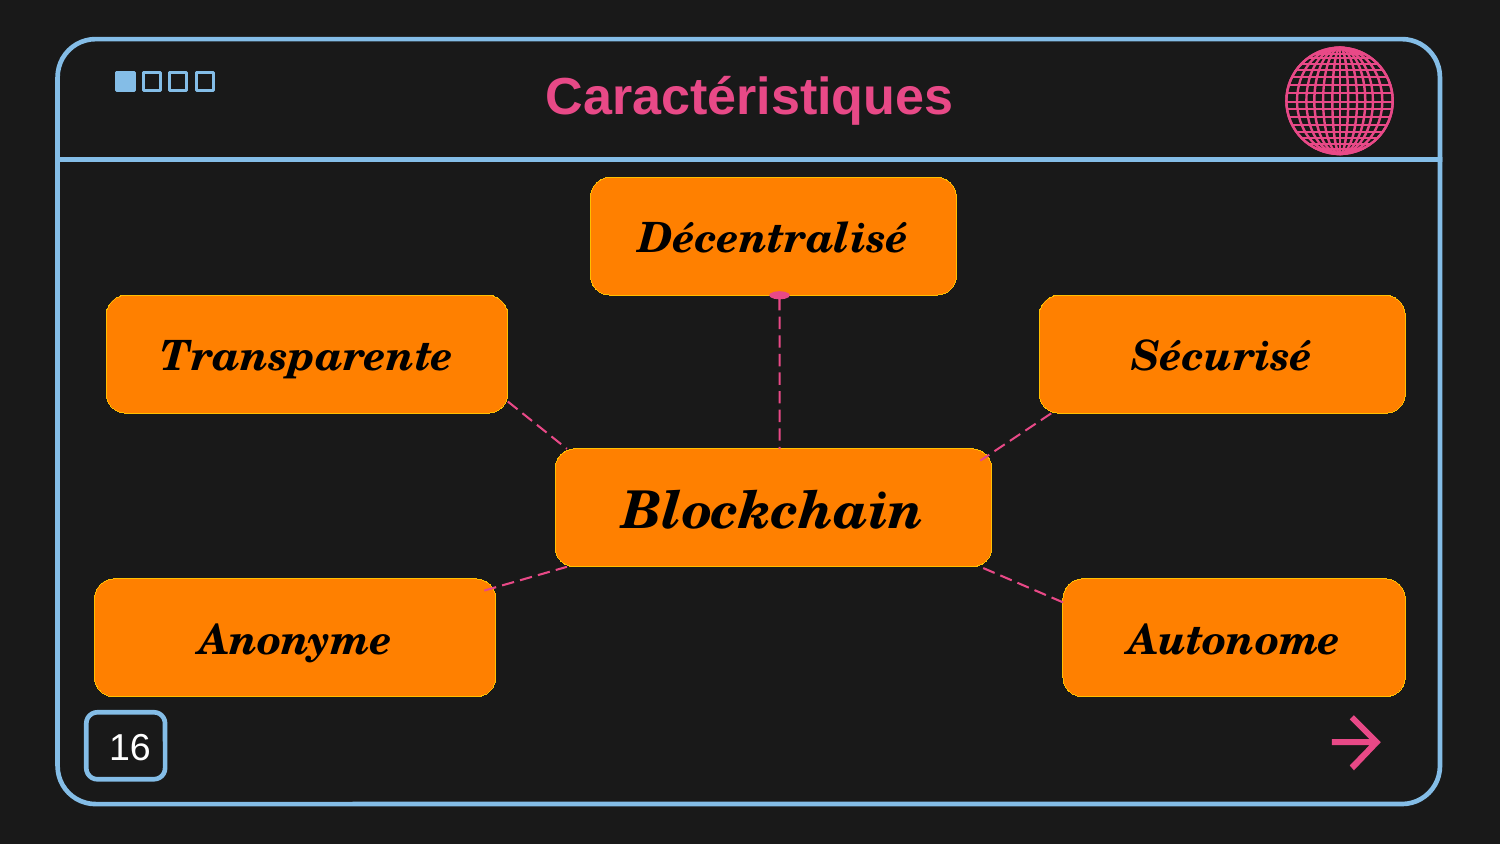

Caractéristiques

Décentralisé

Transparente
Sécurisé

Blockchain

Anonyme
Autonome

16